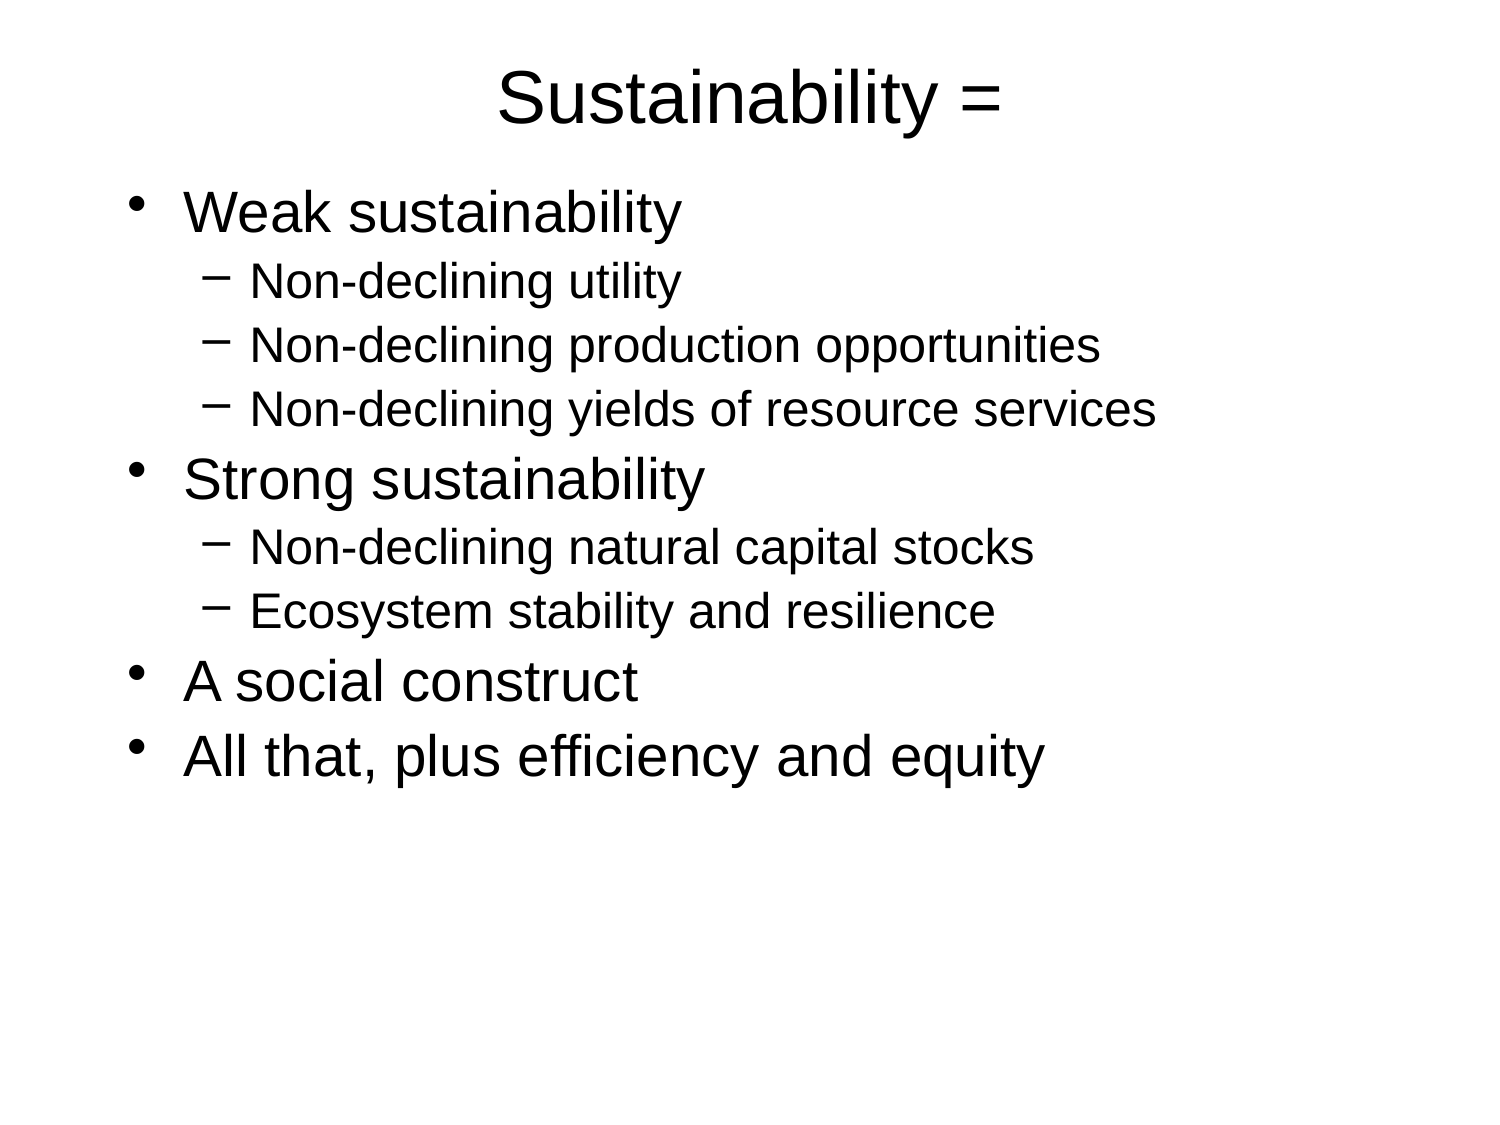

# Sustainability =
Weak sustainability
Non-declining utility
Non-declining production opportunities
Non-declining yields of resource services
Strong sustainability
Non-declining natural capital stocks
Ecosystem stability and resilience
A social construct
All that, plus efficiency and equity